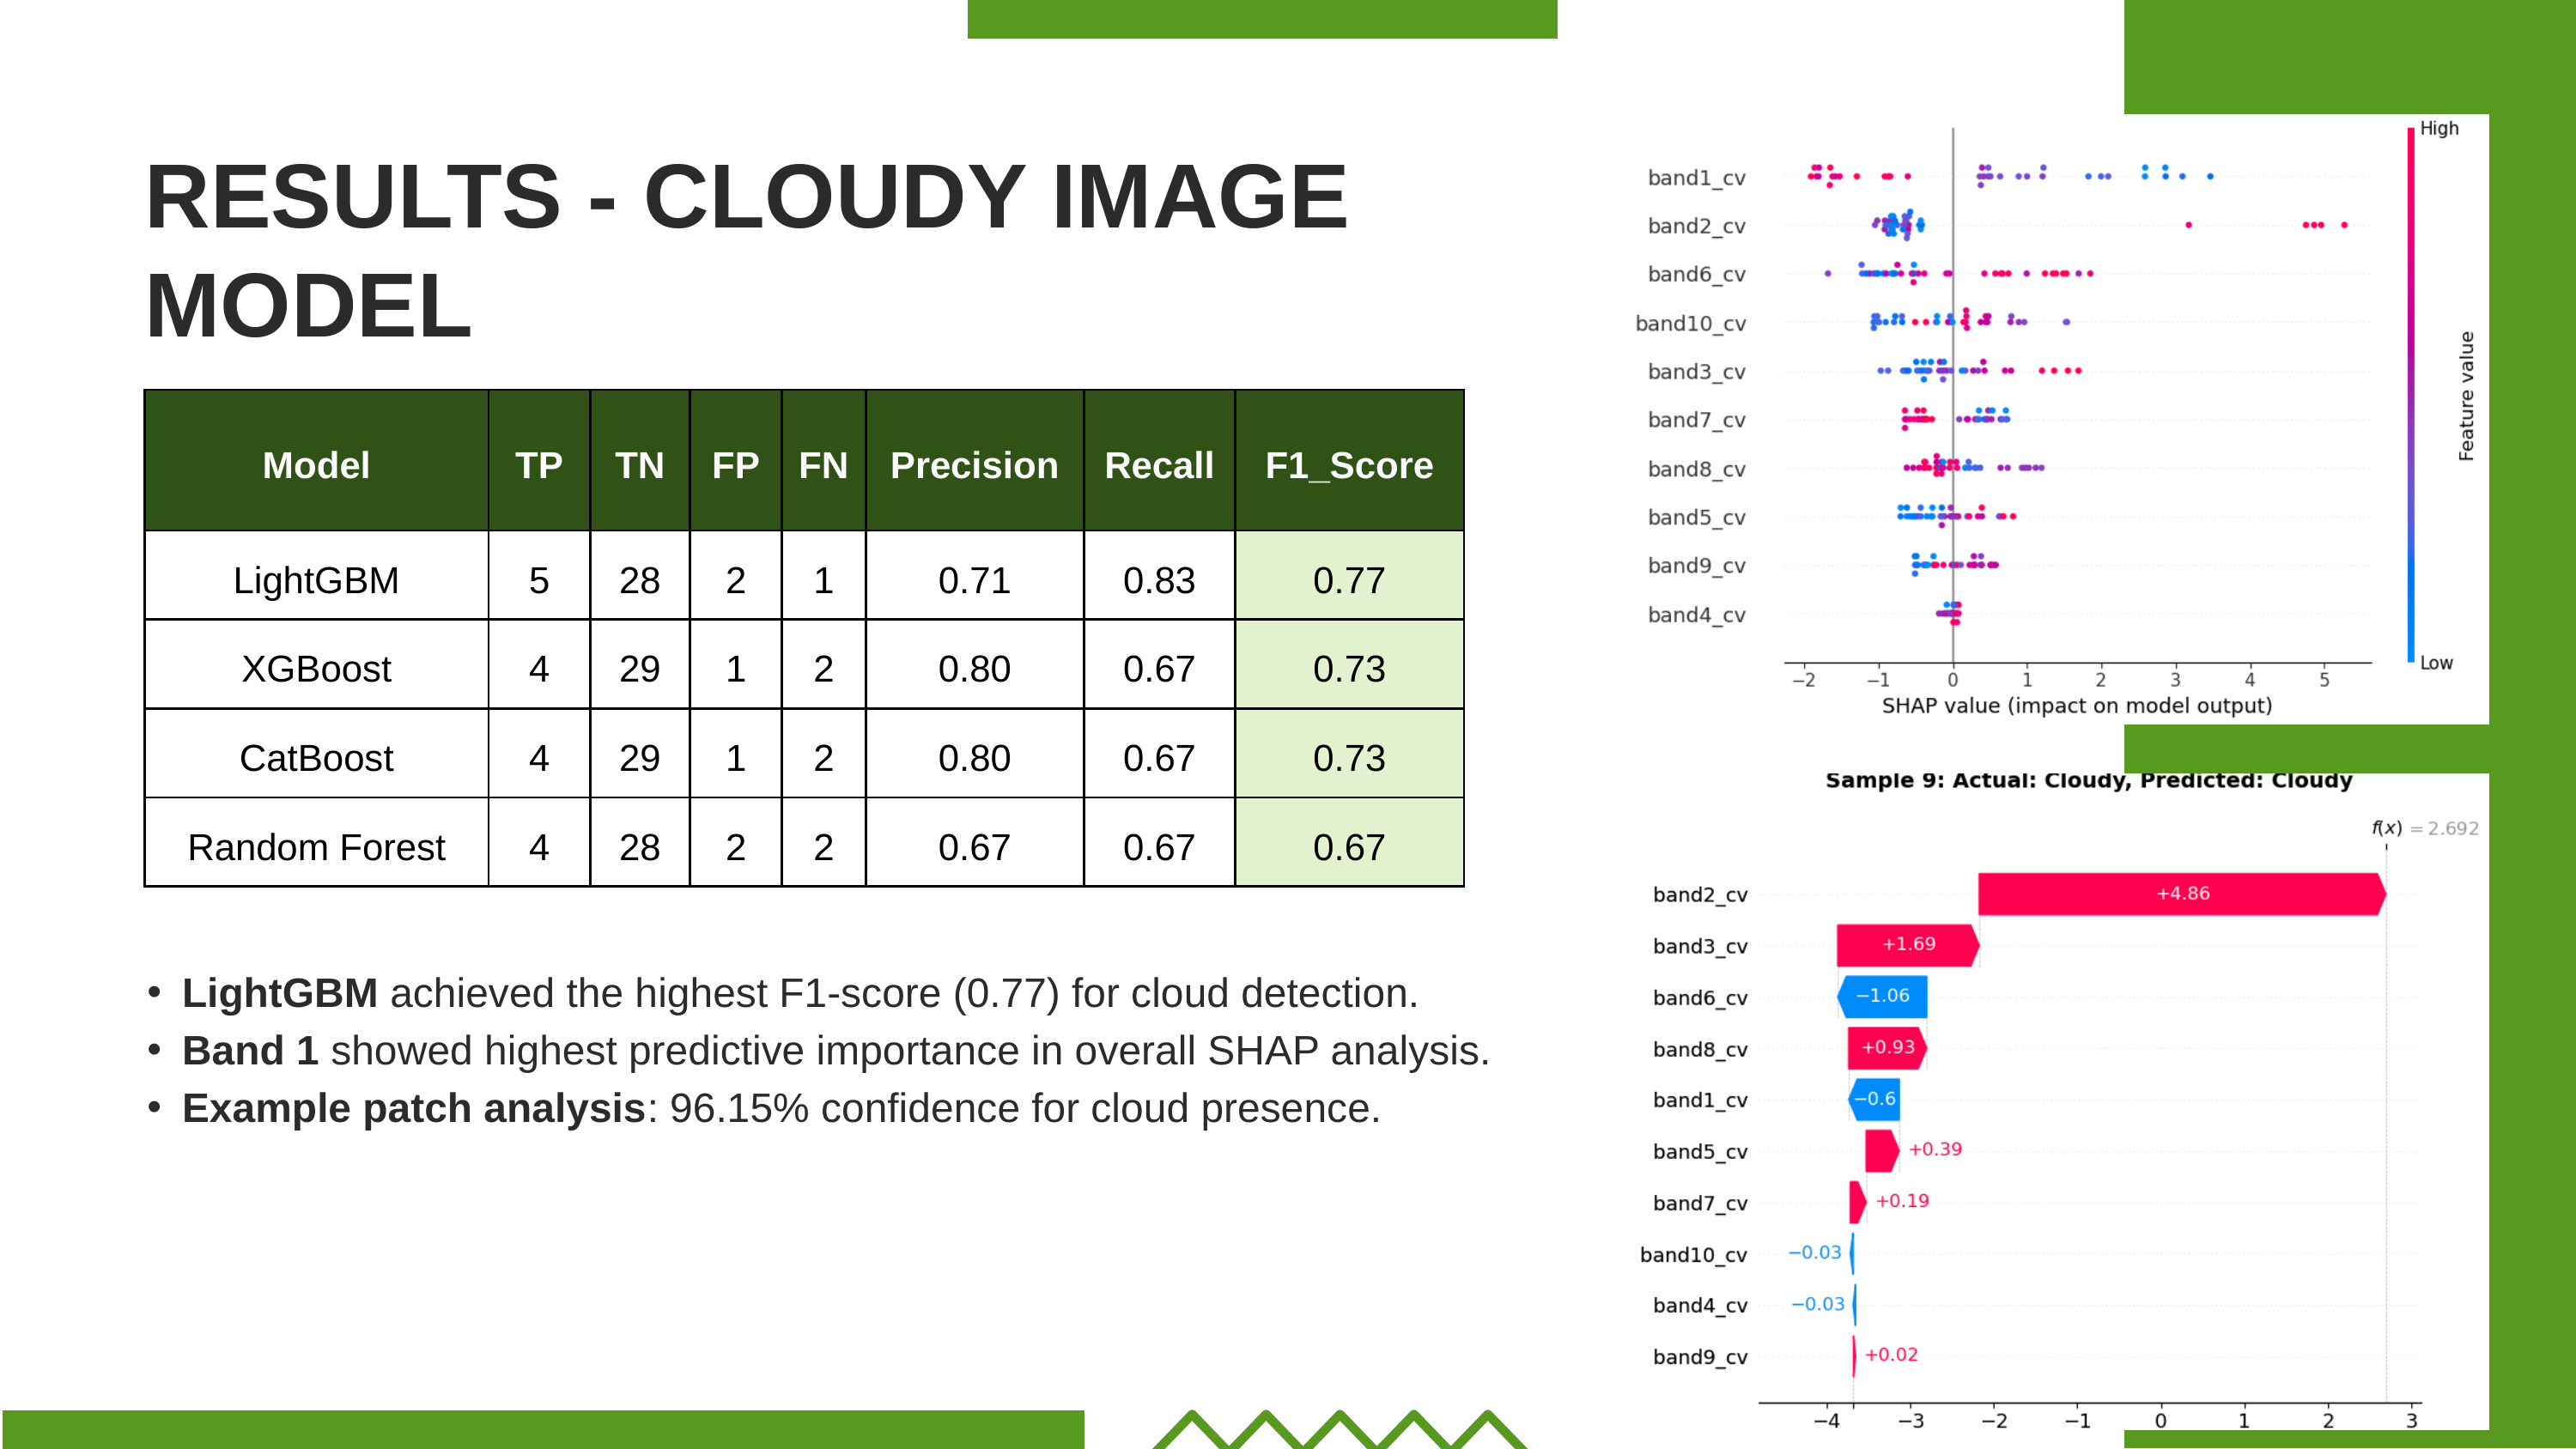

RESULTS - CLOUDY IMAGE MODEL
| Model | TP | TN | FP | FN | Precision | Recall | F1\_Score |
| --- | --- | --- | --- | --- | --- | --- | --- |
| LightGBM | 5 | 28 | 2 | 1 | 0.71 | 0.83 | 0.77 |
| XGBoost | 4 | 29 | 1 | 2 | 0.80 | 0.67 | 0.73 |
| CatBoost | 4 | 29 | 1 | 2 | 0.80 | 0.67 | 0.73 |
| Random Forest | 4 | 28 | 2 | 2 | 0.67 | 0.67 | 0.67 |

LightGBM achieved the highest F1-score (0.77) for cloud detection.
Band 1 showed highest predictive importance in overall SHAP analysis.
Example patch analysis: 96.15% confidence for cloud presence.